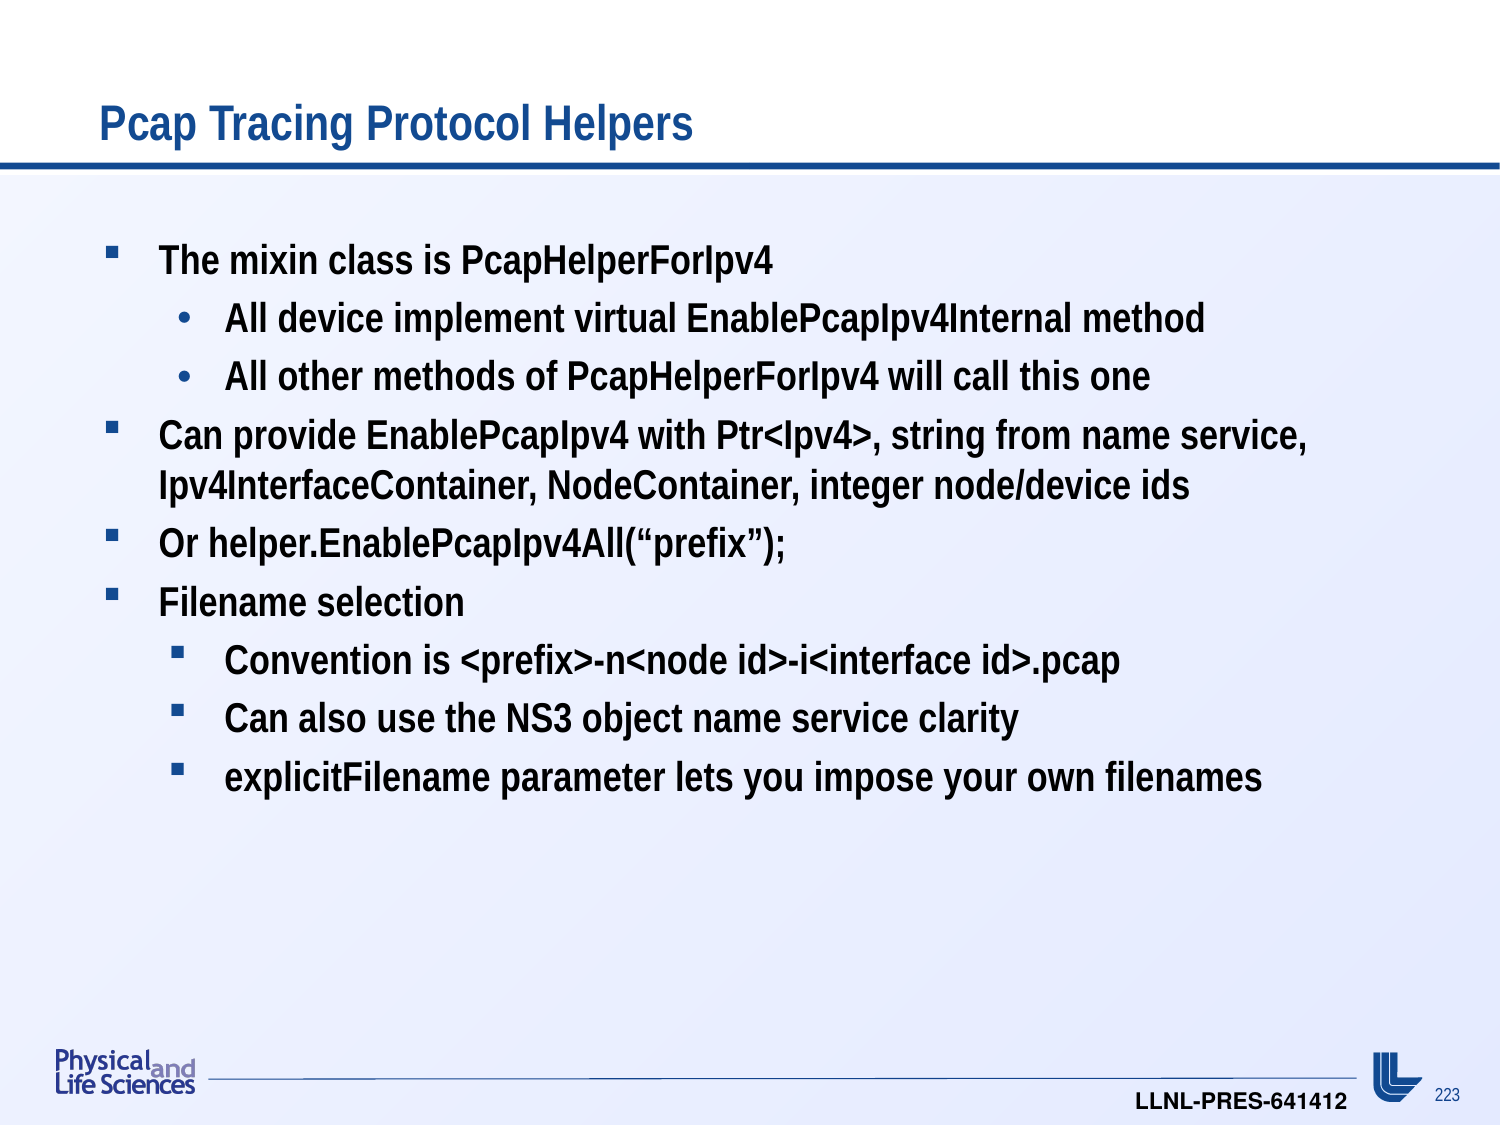

# Pcap Tracing Protocol Helpers
The mixin class is PcapHelperForIpv4
All device implement virtual EnablePcapIpv4Internal method
All other methods of PcapHelperForIpv4 will call this one
Can provide EnablePcapIpv4 with Ptr<Ipv4>, string from name service, Ipv4InterfaceContainer, NodeContainer, integer node/device ids
Or helper.EnablePcapIpv4All(“prefix”);
Filename selection
Convention is <prefix>-n<node id>-i<interface id>.pcap
Can also use the NS3 object name service clarity
explicitFilename parameter lets you impose your own filenames